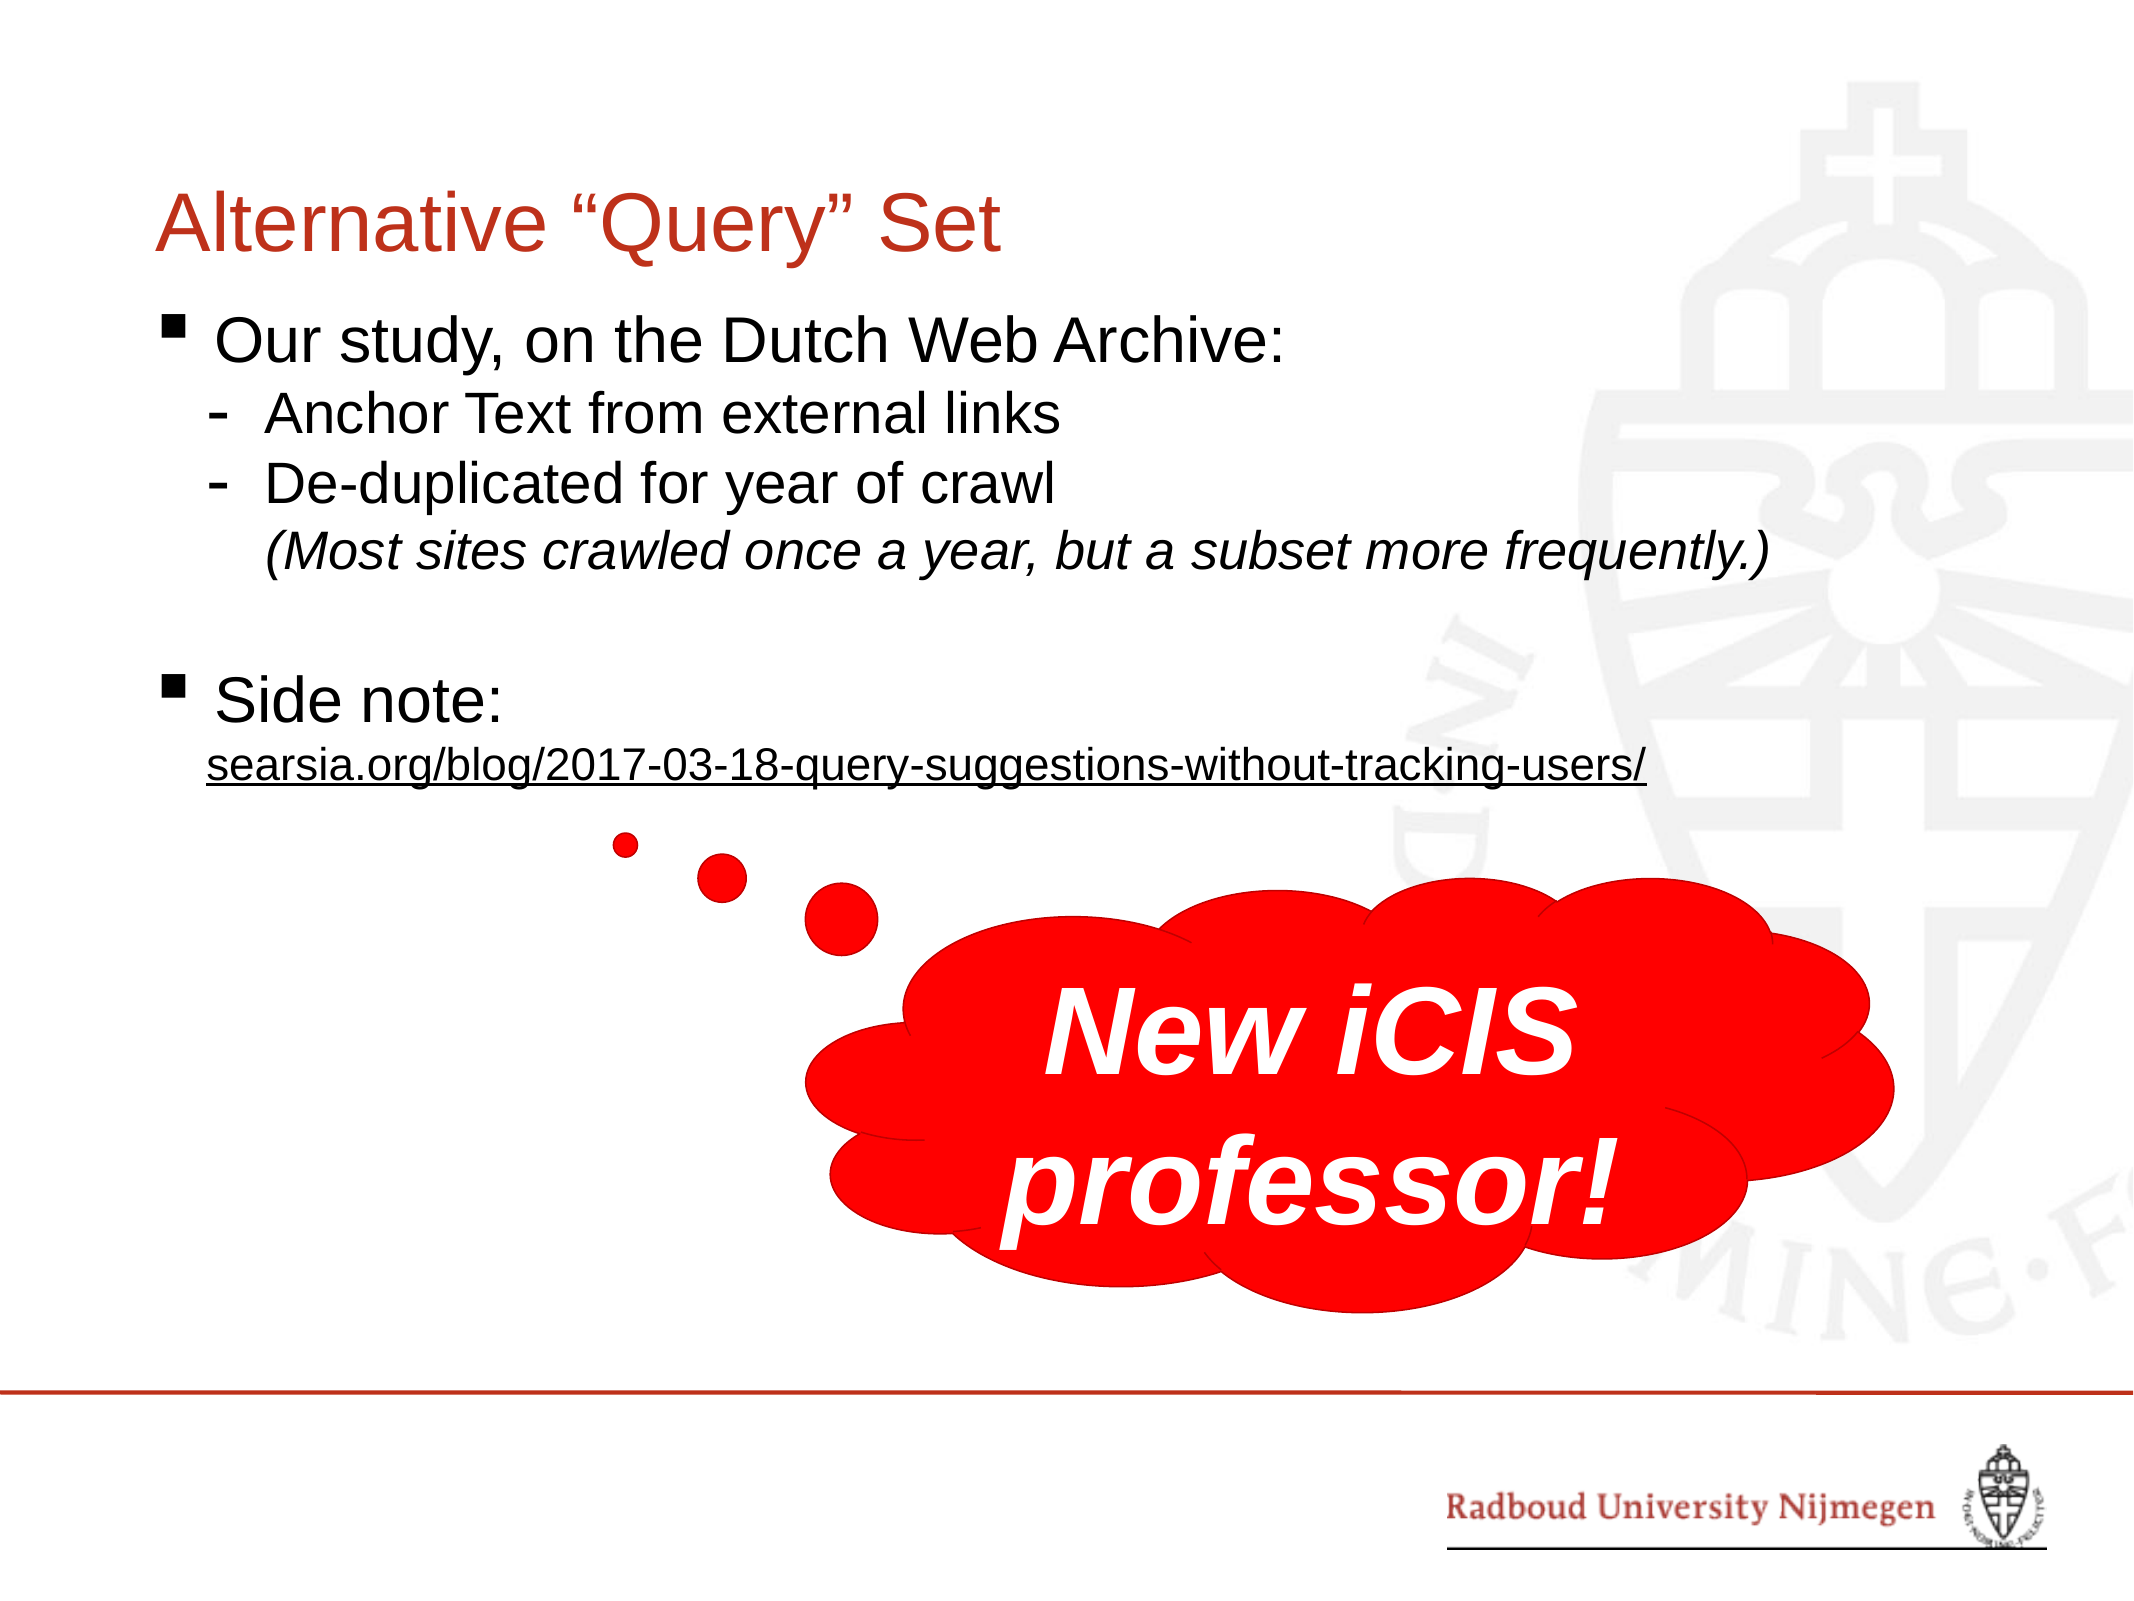

# Alternative “Query” Set
Our study, on the Dutch Web Archive:
Anchor Text from external links
De-duplicated for year of crawl
(Most sites crawled once a year, but a subset more frequently.)

Side note:
searsia.org/blog/2017-03-18-query-suggestions-without-tracking-users/
New iCIS professor!